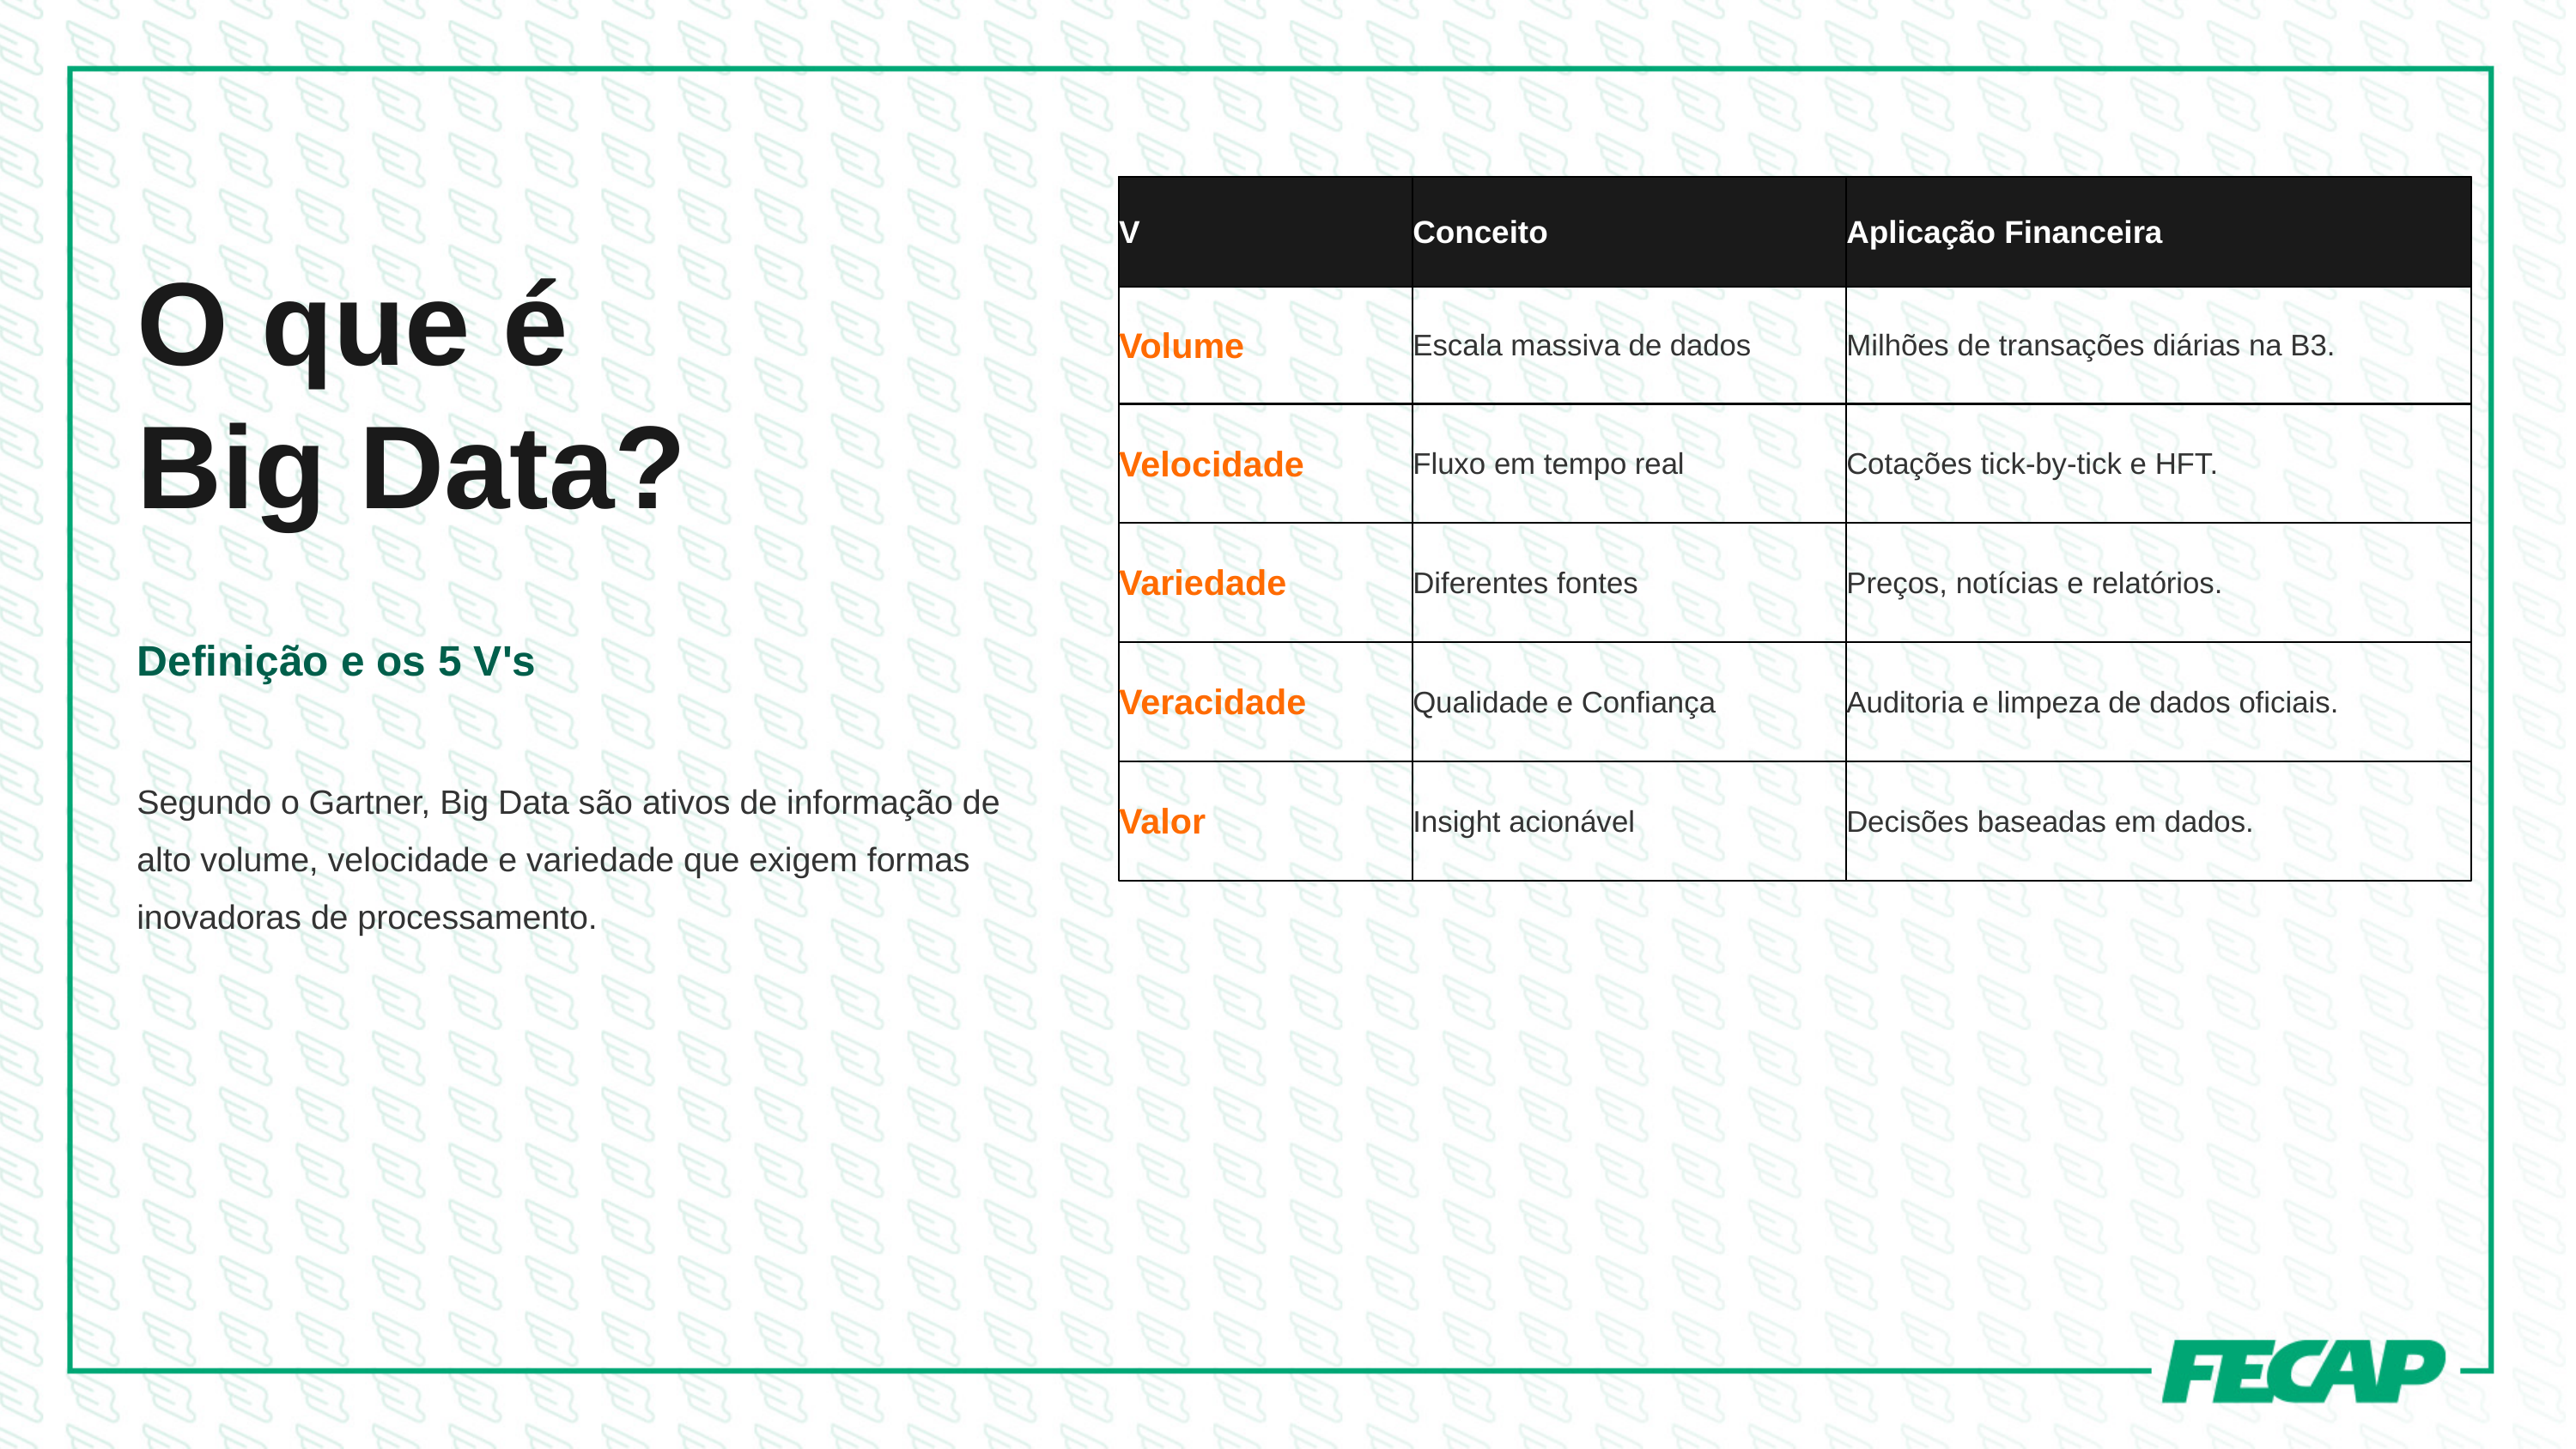

V

Conceito

Aplicação Financeira
O que é
Big Data?

Volume

Escala massiva de dados

Milhões de transações diárias na B3.

Velocidade

Fluxo em tempo real

Cotações tick-by-tick e HFT.

Variedade

Diferentes fontes

Preços, notícias e relatórios.
Definição e os 5 V's

Veracidade

Qualidade e Confiança

Auditoria e limpeza de dados oficiais.

Valor

Insight acionável

Decisões baseadas em dados.
Segundo o Gartner, Big Data são ativos de informação de alto volume, velocidade e variedade que exigem formas inovadoras de processamento.